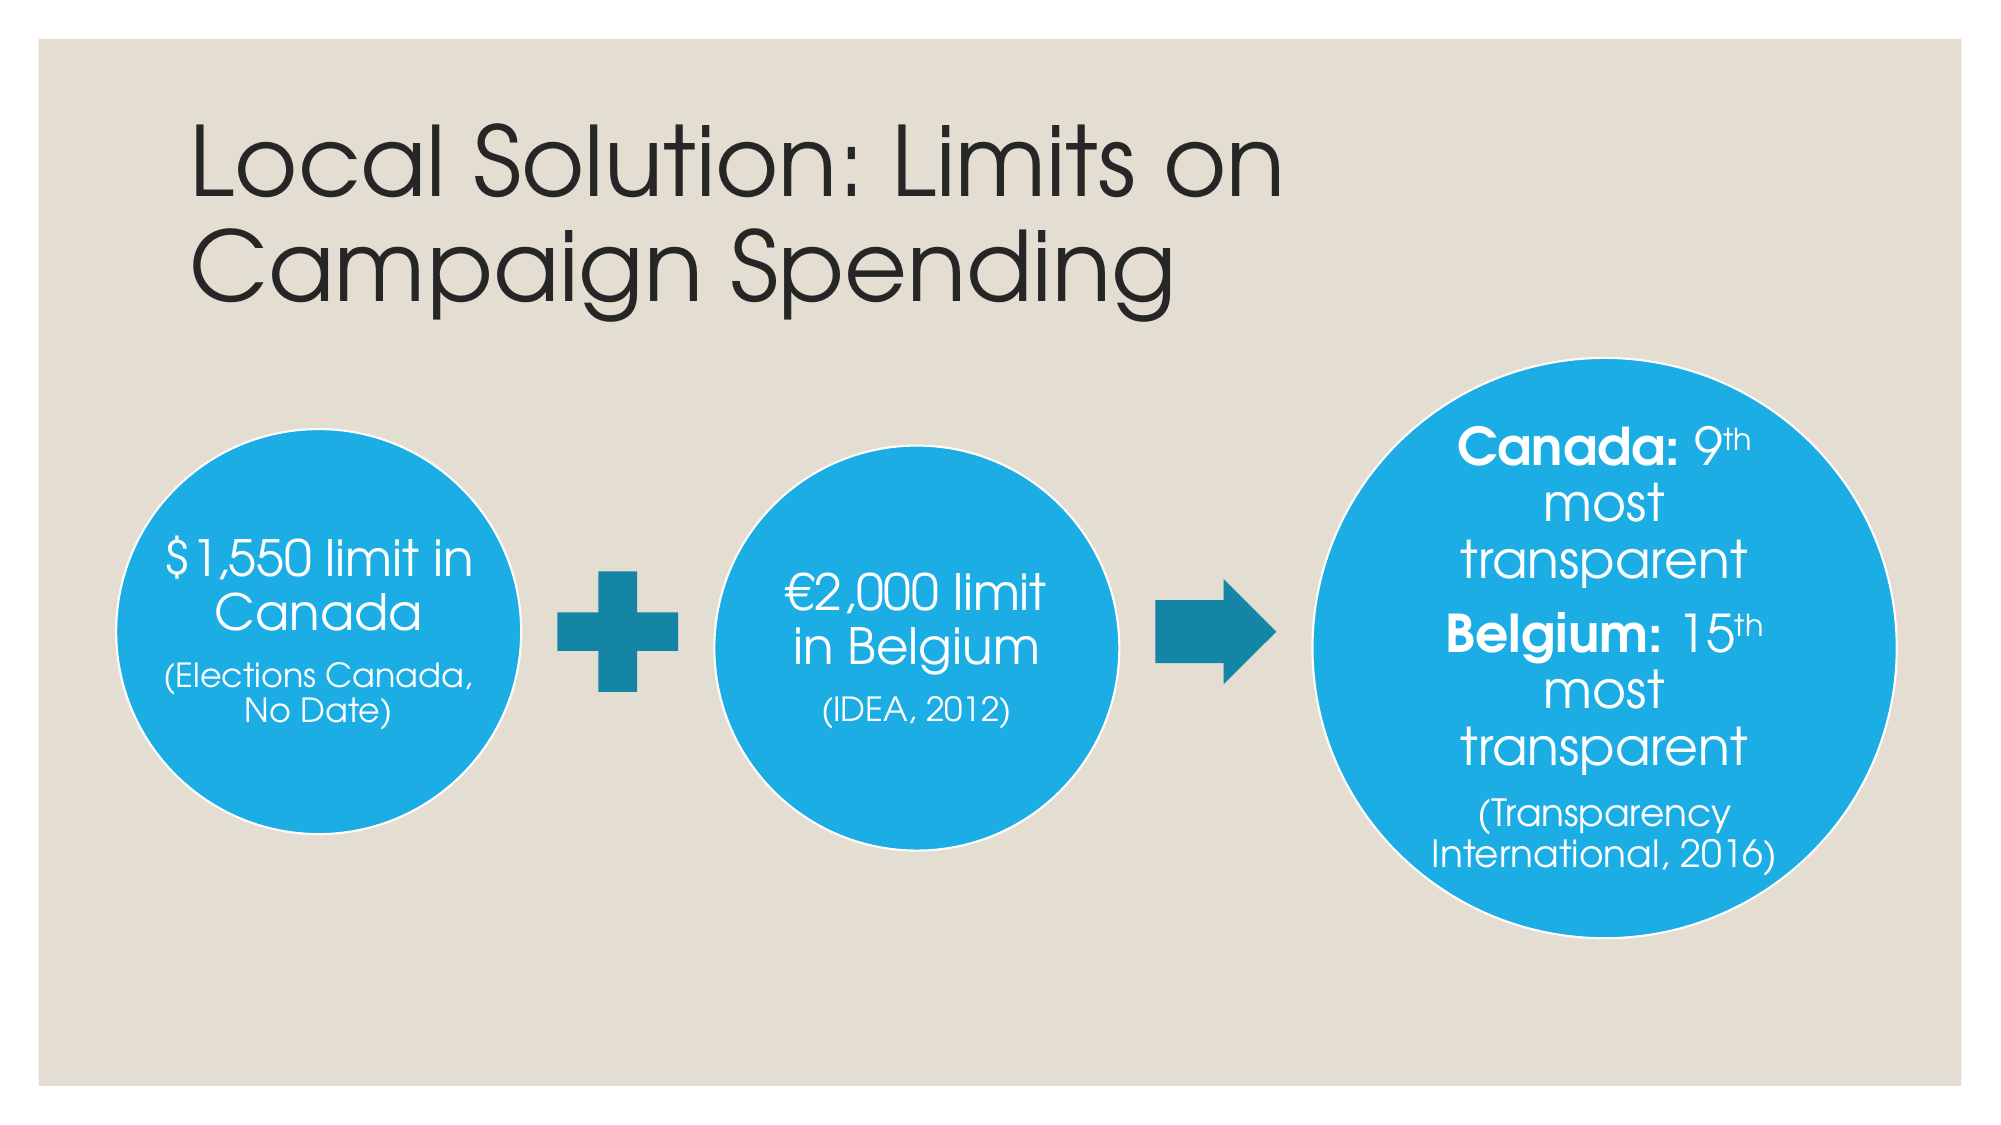

# Local Solution: Limits on Campaign Spending
Canada: 9th most transparent
Belgium: 15th most transparent
(Transparency International, 2016)
$1,550 limit in Canada
(Elections Canada, No Date)
€2,000 limit in Belgium
(IDEA, 2012)